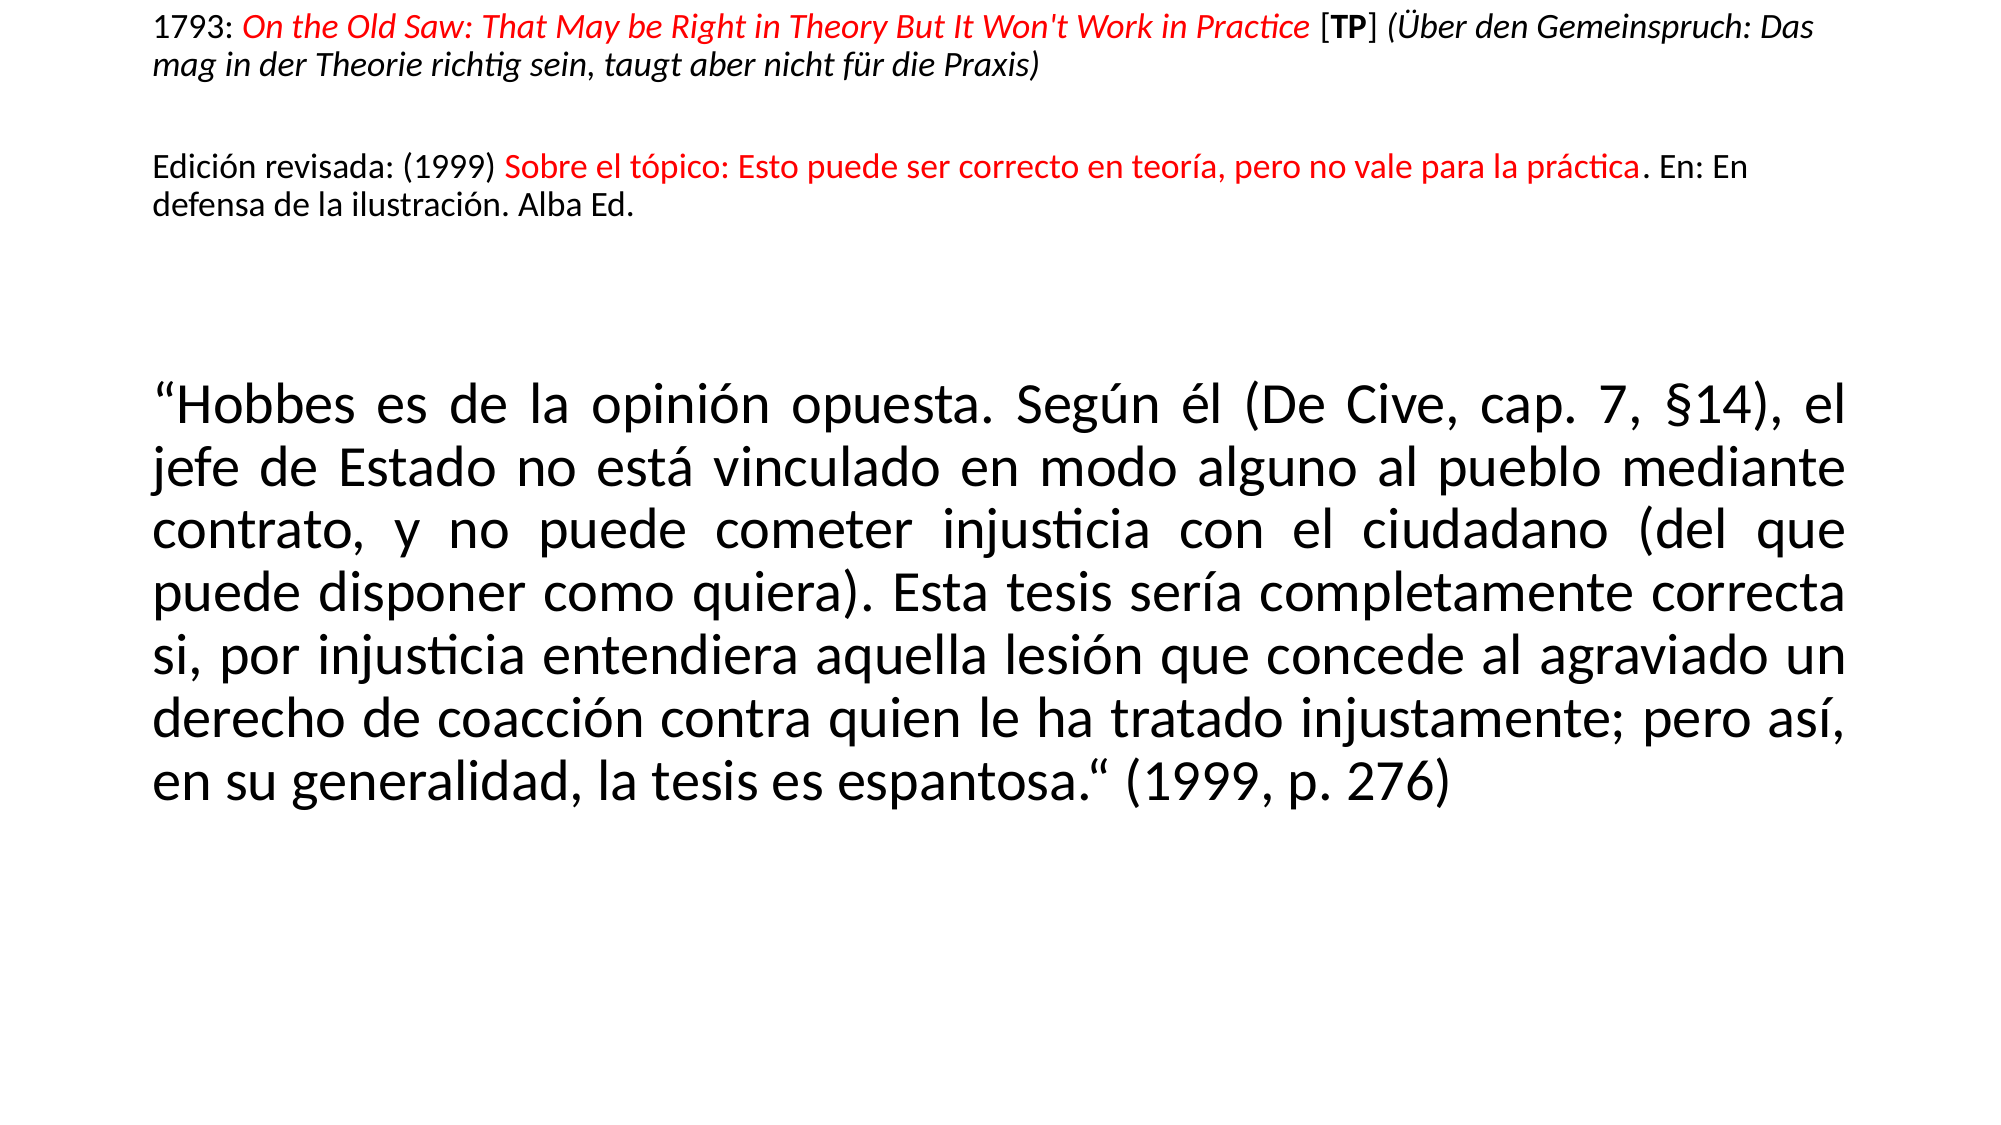

1793: On the Old Saw: That May be Right in Theory But It Won't Work in Practice [TP] (Über den Gemeinspruch: Das mag in der Theorie richtig sein, taugt aber nicht für die Praxis)

Edición revisada: (1999) Sobre el tópico: Esto puede ser correcto en teoría, pero no vale para la práctica. En: En defensa de la ilustración. Alba Ed.

“Hobbes es de la opinión opuesta. Según él (De Cive, cap. 7, §14), el jefe de Estado no está vinculado en modo alguno al pueblo mediante contrato, y no puede cometer injusticia con el ciudadano (del que puede disponer como quiera). Esta tesis sería completamente correcta si, por injusticia entendiera aquella lesión que concede al agraviado un derecho de coacción contra quien le ha tratado injustamente; pero así, en su generalidad, la tesis es espantosa.“ (1999, p. 276)